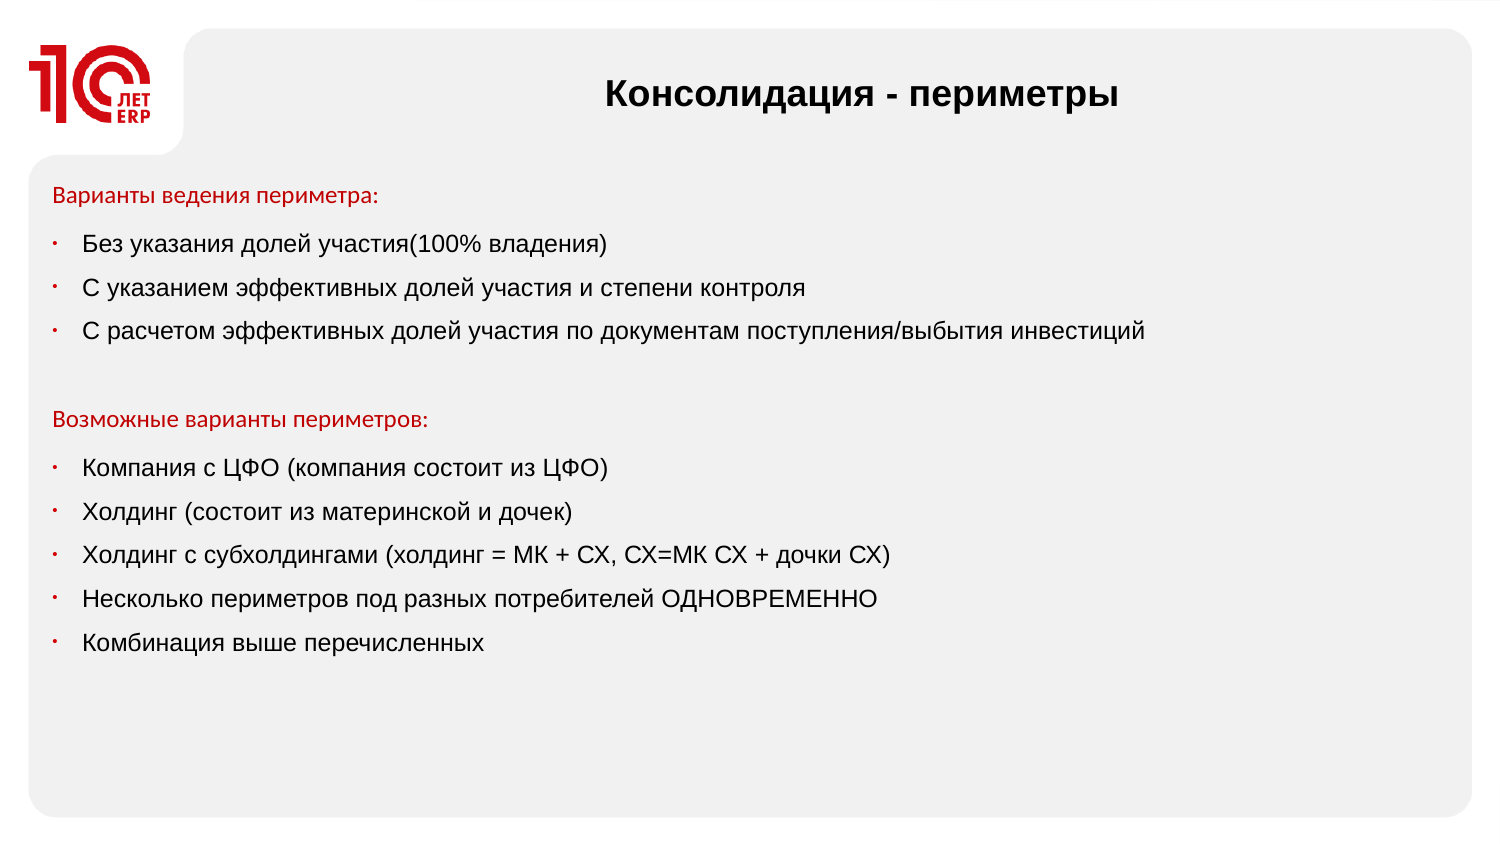

Консолидация - периметры
Варианты ведения периметра:
Без указания долей участия(100% владения)
С указанием эффективных долей участия и степени контроля
С расчетом эффективных долей участия по документам поступления/выбытия инвестиций

Возможные варианты периметров:
Компания с ЦФО (компания состоит из ЦФО)
Холдинг (состоит из материнской и дочек)
Холдинг с субхолдингами (холдинг = МК + СХ, СХ=МК СХ + дочки СХ)
Несколько периметров под разных потребителей ОДНОВРЕМЕННО
Комбинация выше перечисленных